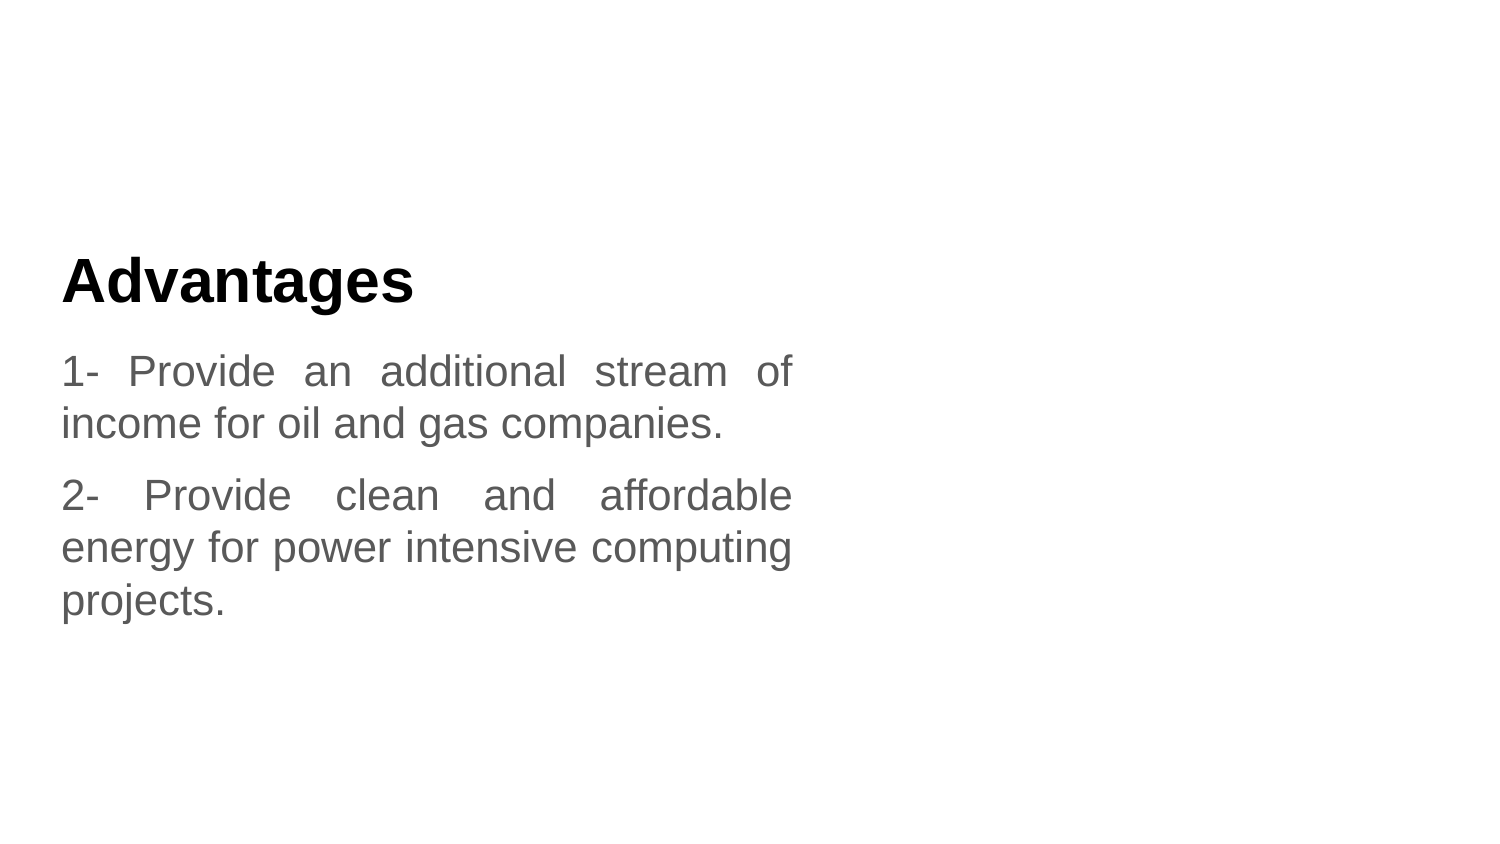

# Advantages
1- Provide an additional stream of income for oil and gas companies.
2- Provide clean and affordable energy for power intensive computing projects.